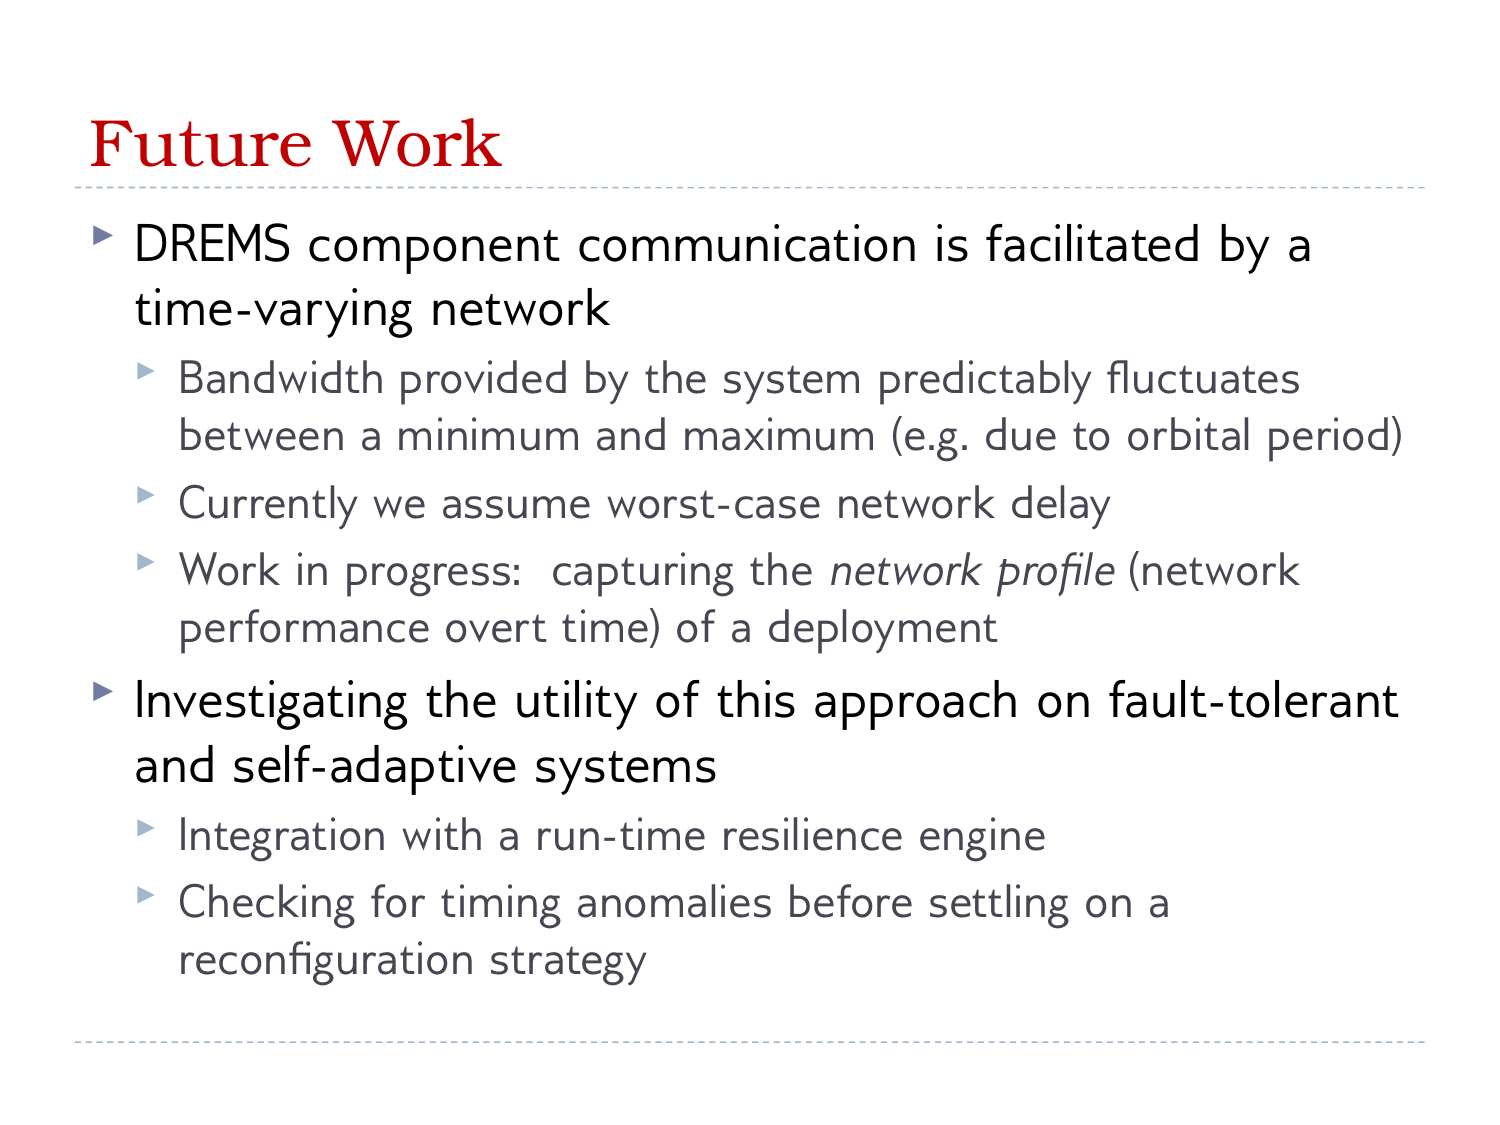

# Future Work
DREMS component communication is facilitated by a time-varying network
Bandwidth provided by the system predictably fluctuates between a minimum and maximum (e.g. due to orbital period)
Currently we assume worst-case network delay
Work in progress:  capturing the network profile (network performance overt time) of a deployment
Investigating the utility of this approach on fault-tolerant and self-adaptive systems
Integration with a run-time resilience engine
Checking for timing anomalies before settling on a reconfiguration strategy